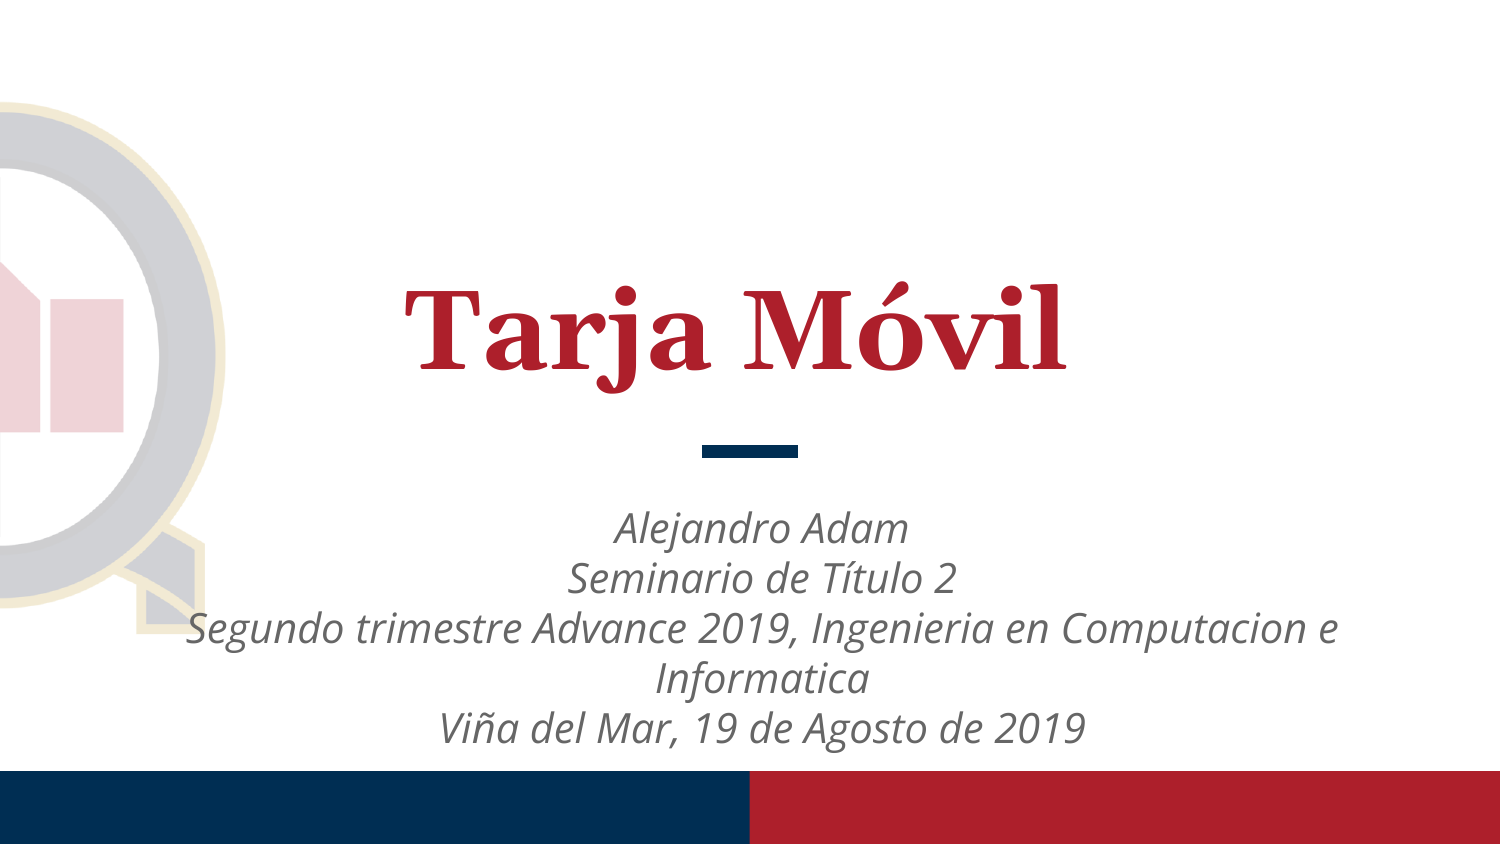

# Tarja Móvil

Alejandro Adam
Seminario de Título 2
Segundo trimestre Advance 2019, Ingenieria en Computacion e Informatica
Viña del Mar, 19 de Agosto de 2019